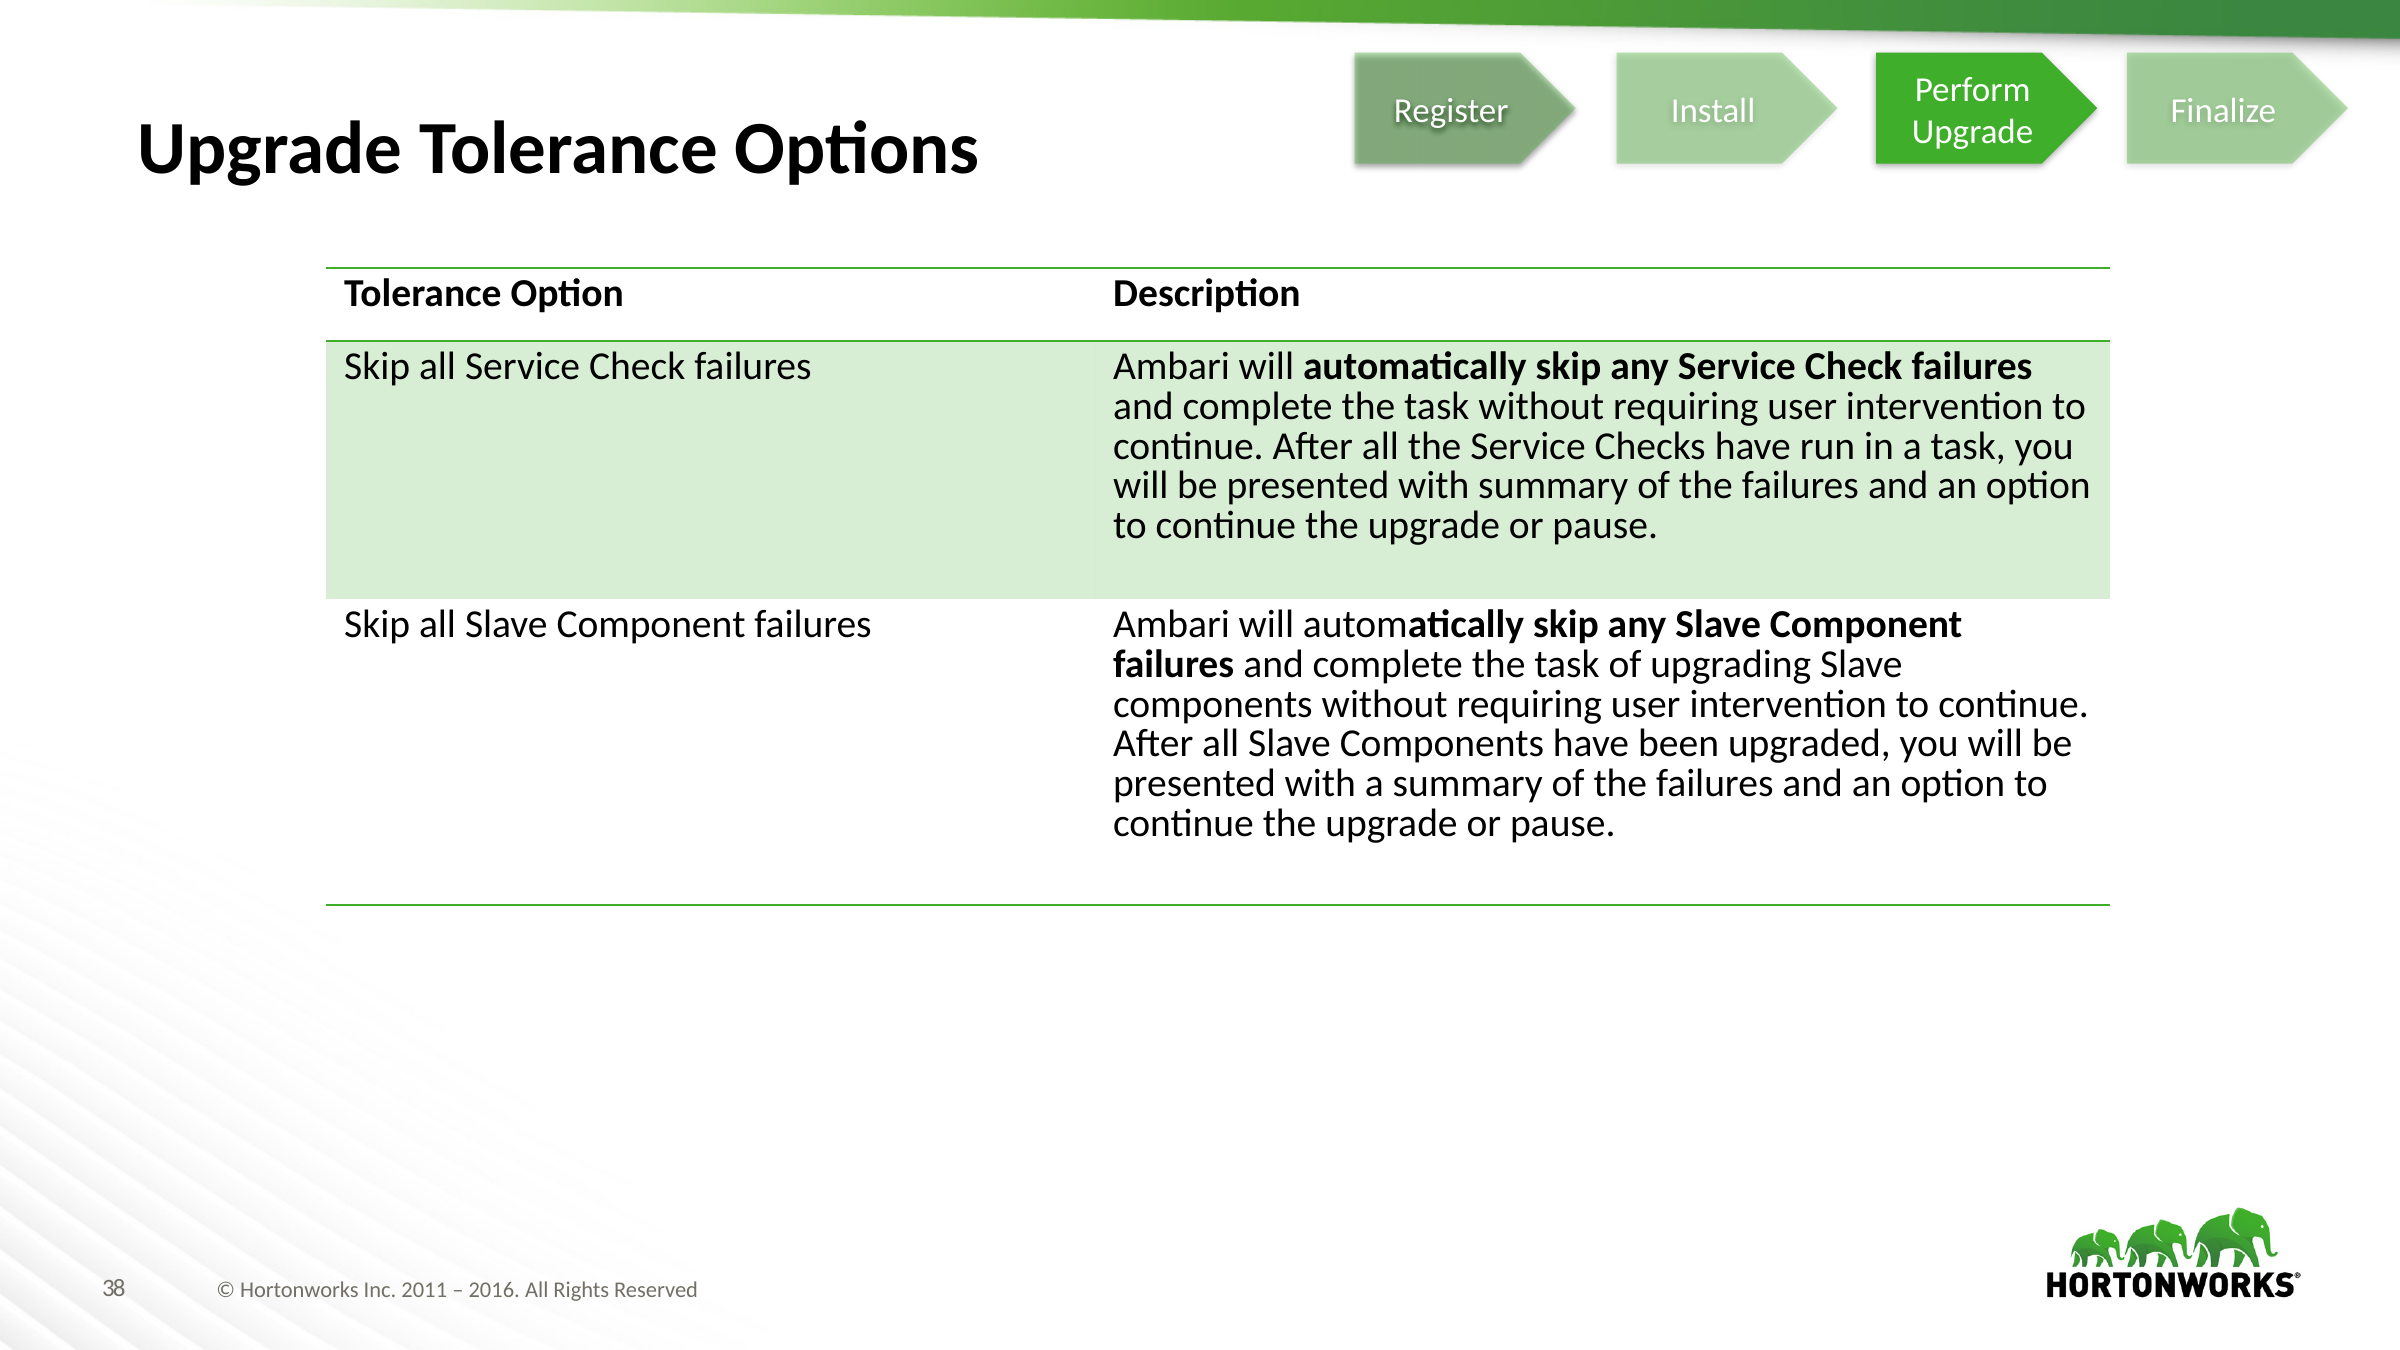

Register
Install
Perform
Upgrade
Finalize
# Upgrade Tolerance Options
| Tolerance Option | Description |
| --- | --- |
| Skip all Service Check failures | Ambari will automatically skip any Service Check failures and complete the task without requiring user intervention to continue. After all the Service Checks have run in a task, you will be presented with summary of the failures and an option to continue the upgrade or pause. |
| Skip all Slave Component failures | Ambari will automatically skip any Slave Component failures and complete the task of upgrading Slave components without requiring user intervention to continue. After all Slave Components have been upgraded, you will be presented with a summary of the failures and an option to continue the upgrade or pause. |